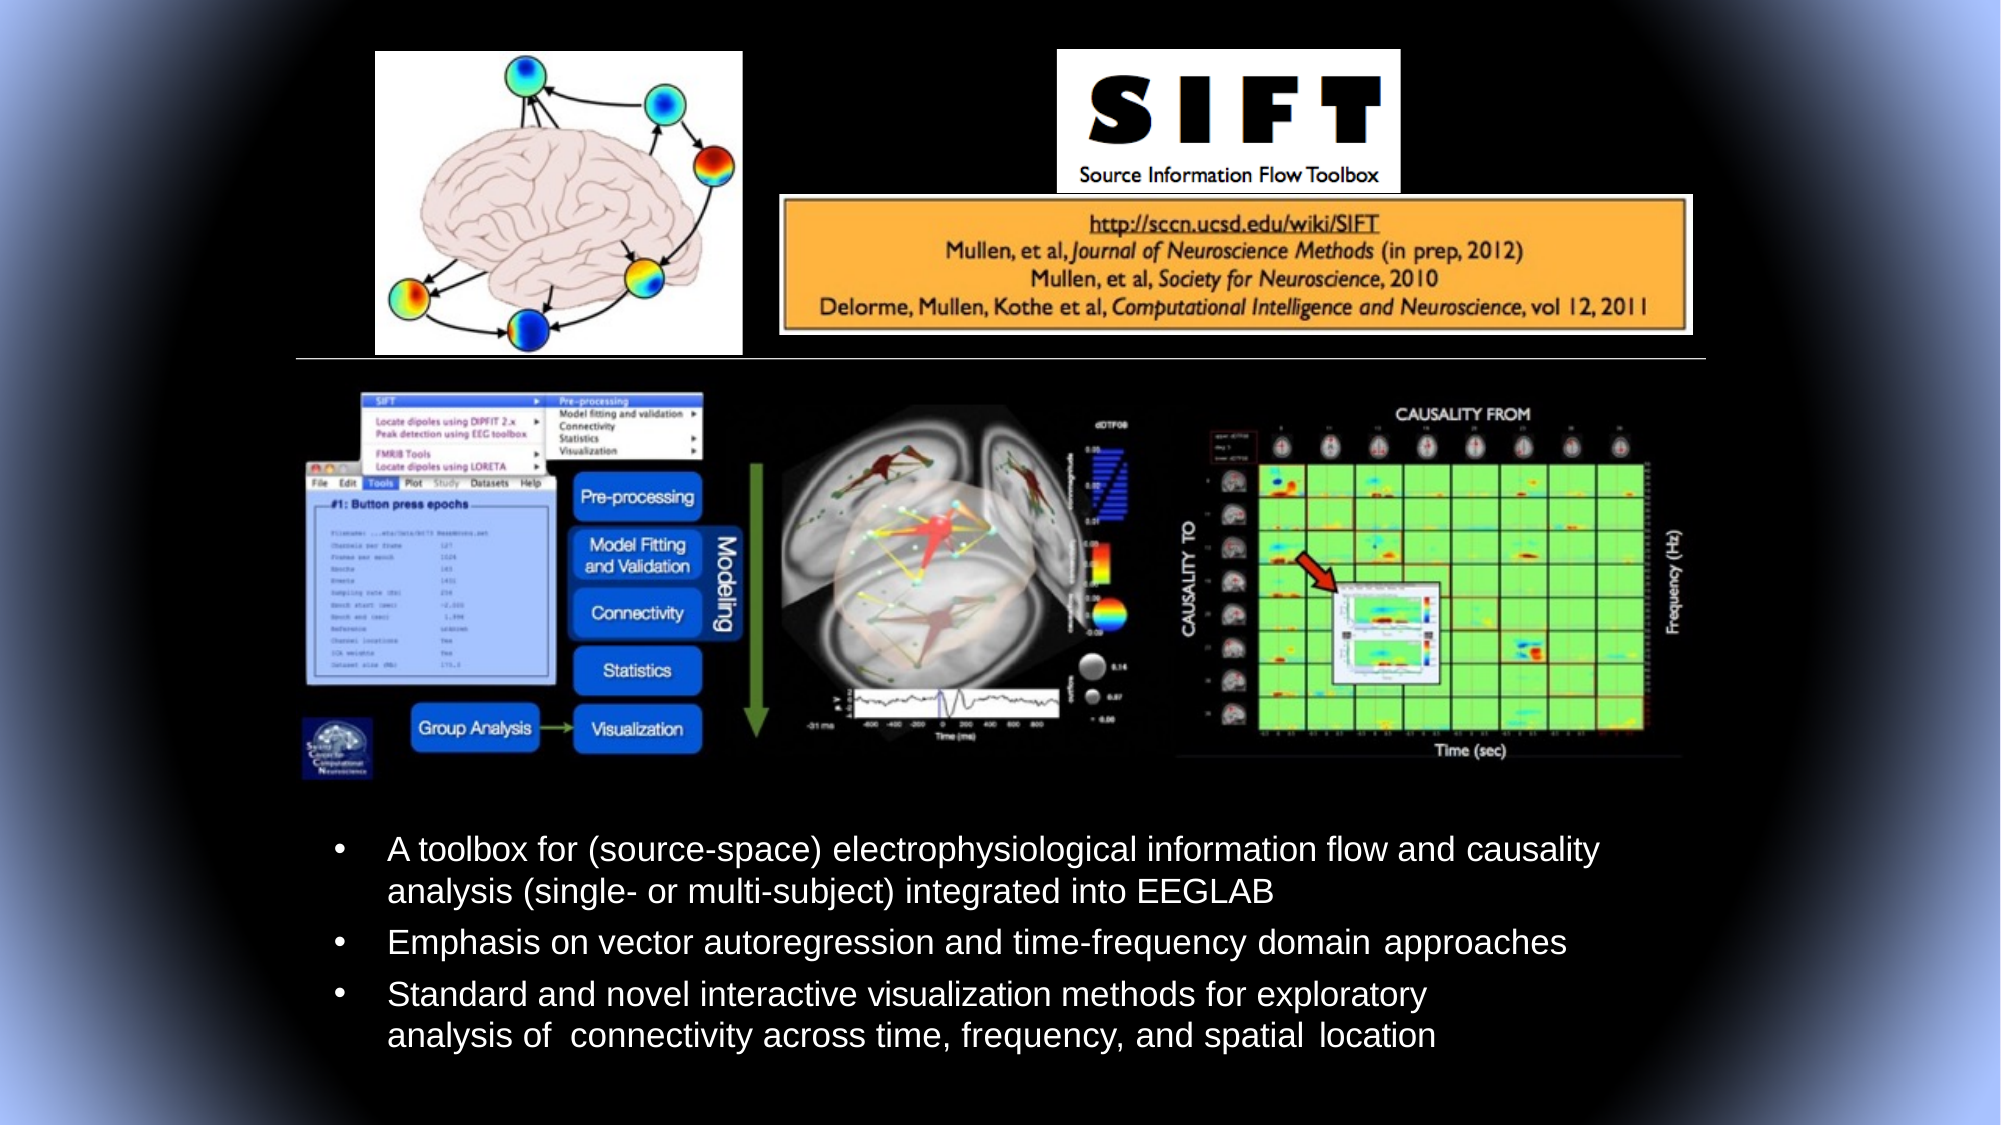

A toolbox for (source-space) electrophysiological information flow and causality  analysis (single- or multi-subject) integrated into EEGLAB
Emphasis on vector autoregression and time-frequency domain approaches
Standard and novel interactive visualization methods for exploratory analysis of  connectivity across time, frequency, and spatial location